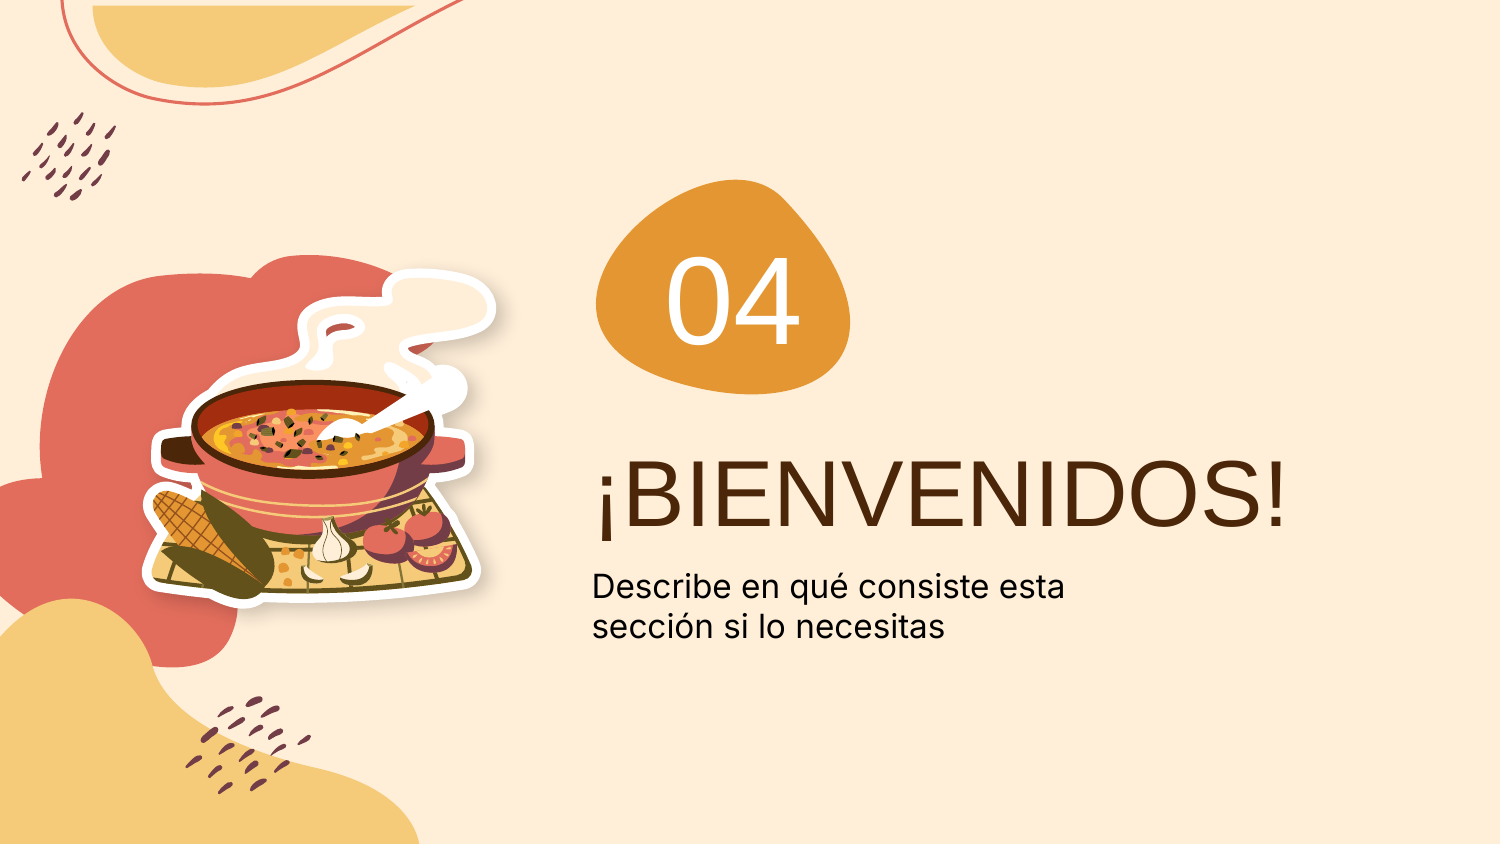

04

# ¡BIENVENIDOS!
Describe en qué consiste esta sección si lo necesitas